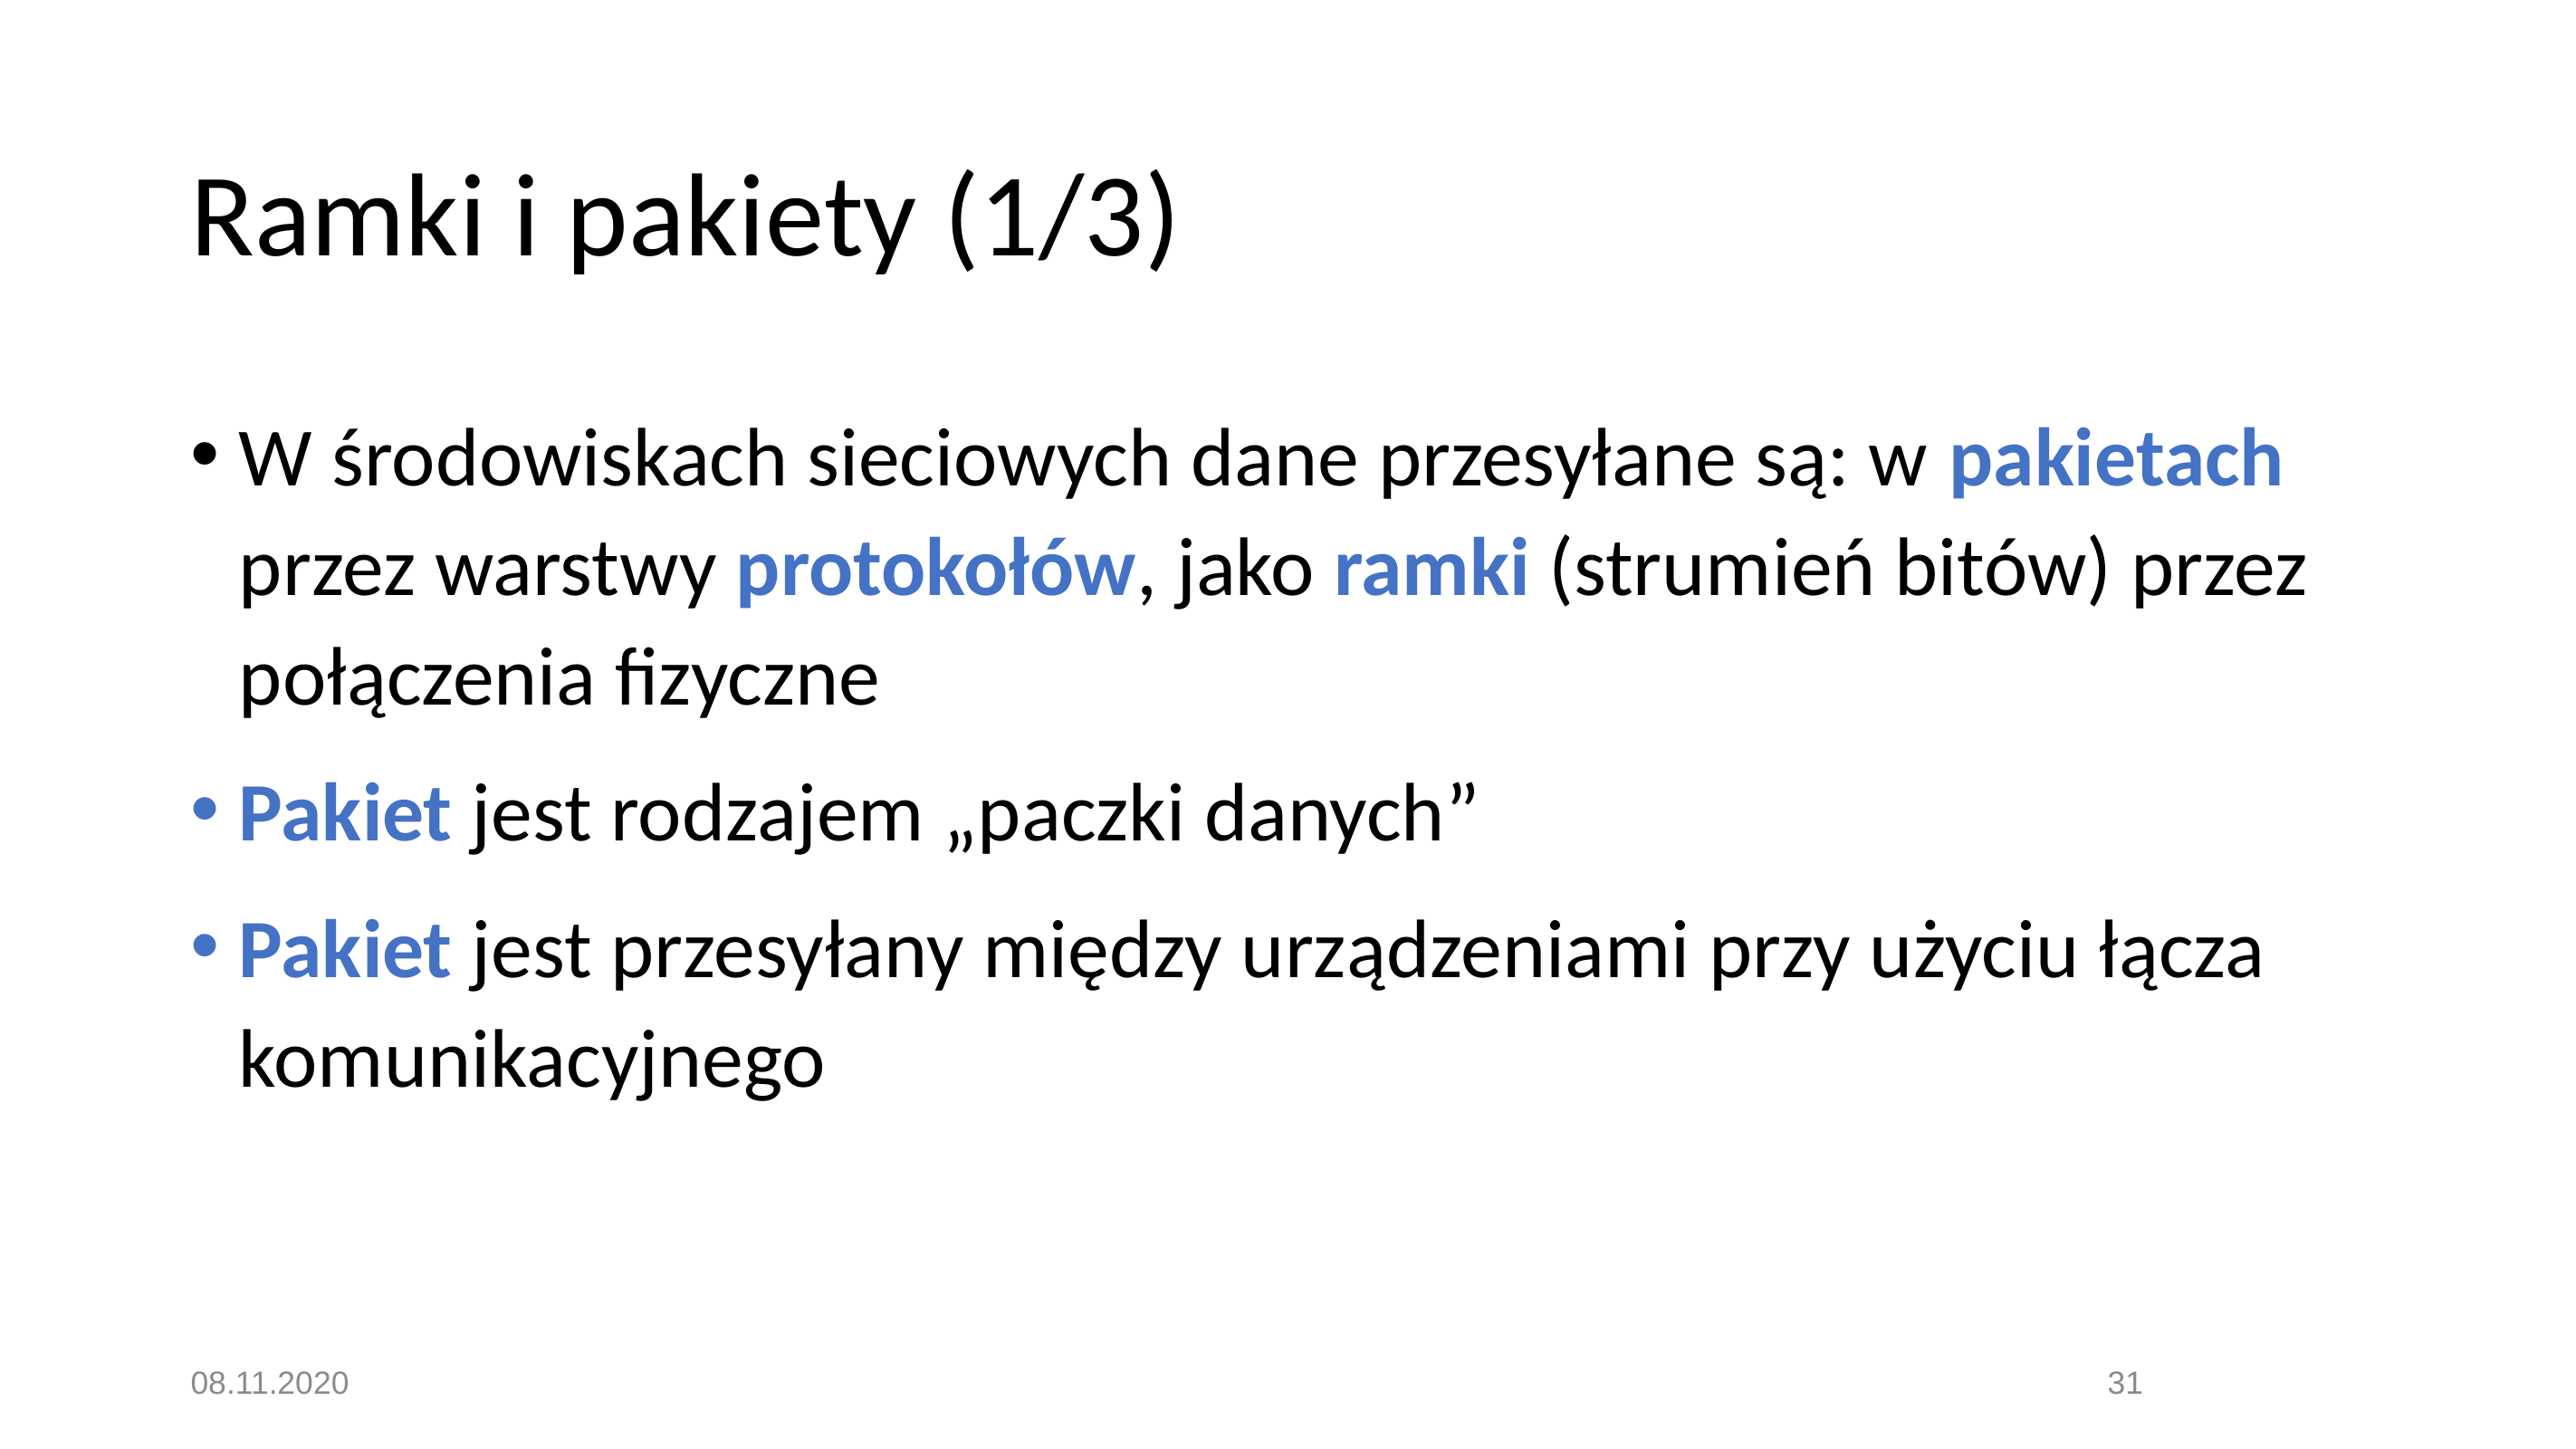

# Ramki i pakiety (1/3)
W środowiskach sieciowych dane przesyłane są: w pakietach przez warstwy protokołów, jako ramki (strumień bitów) przez połączenia fizyczne
Pakiet jest rodzajem „paczki danych”
Pakiet jest przesyłany między urządzeniami przy użyciu łącza komunikacyjnego
08.11.2020
31